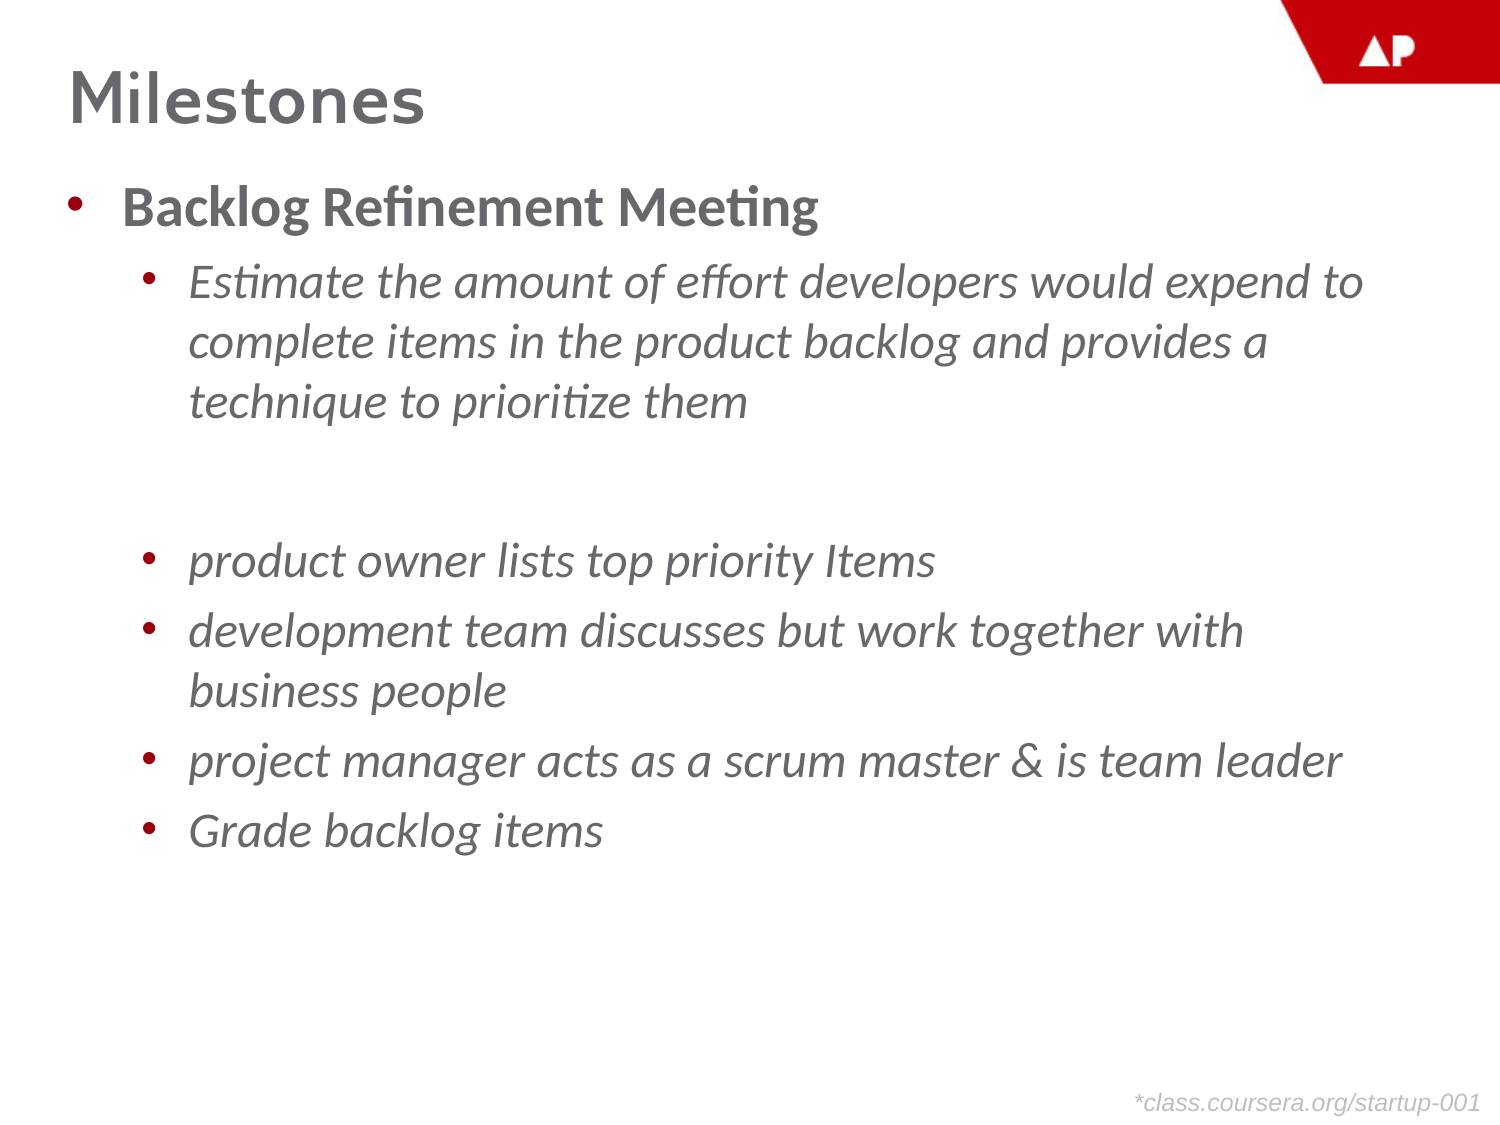

# Milestones
Backlog Refinement Meeting
Estimate the amount of effort developers would expend to complete items in the product backlog and provides a technique to prioritize them

product owner lists top priority Items
development team discusses but work together with business people
project manager acts as a scrum master & is team leader
Grade backlog items
*class.coursera.org/startup-001